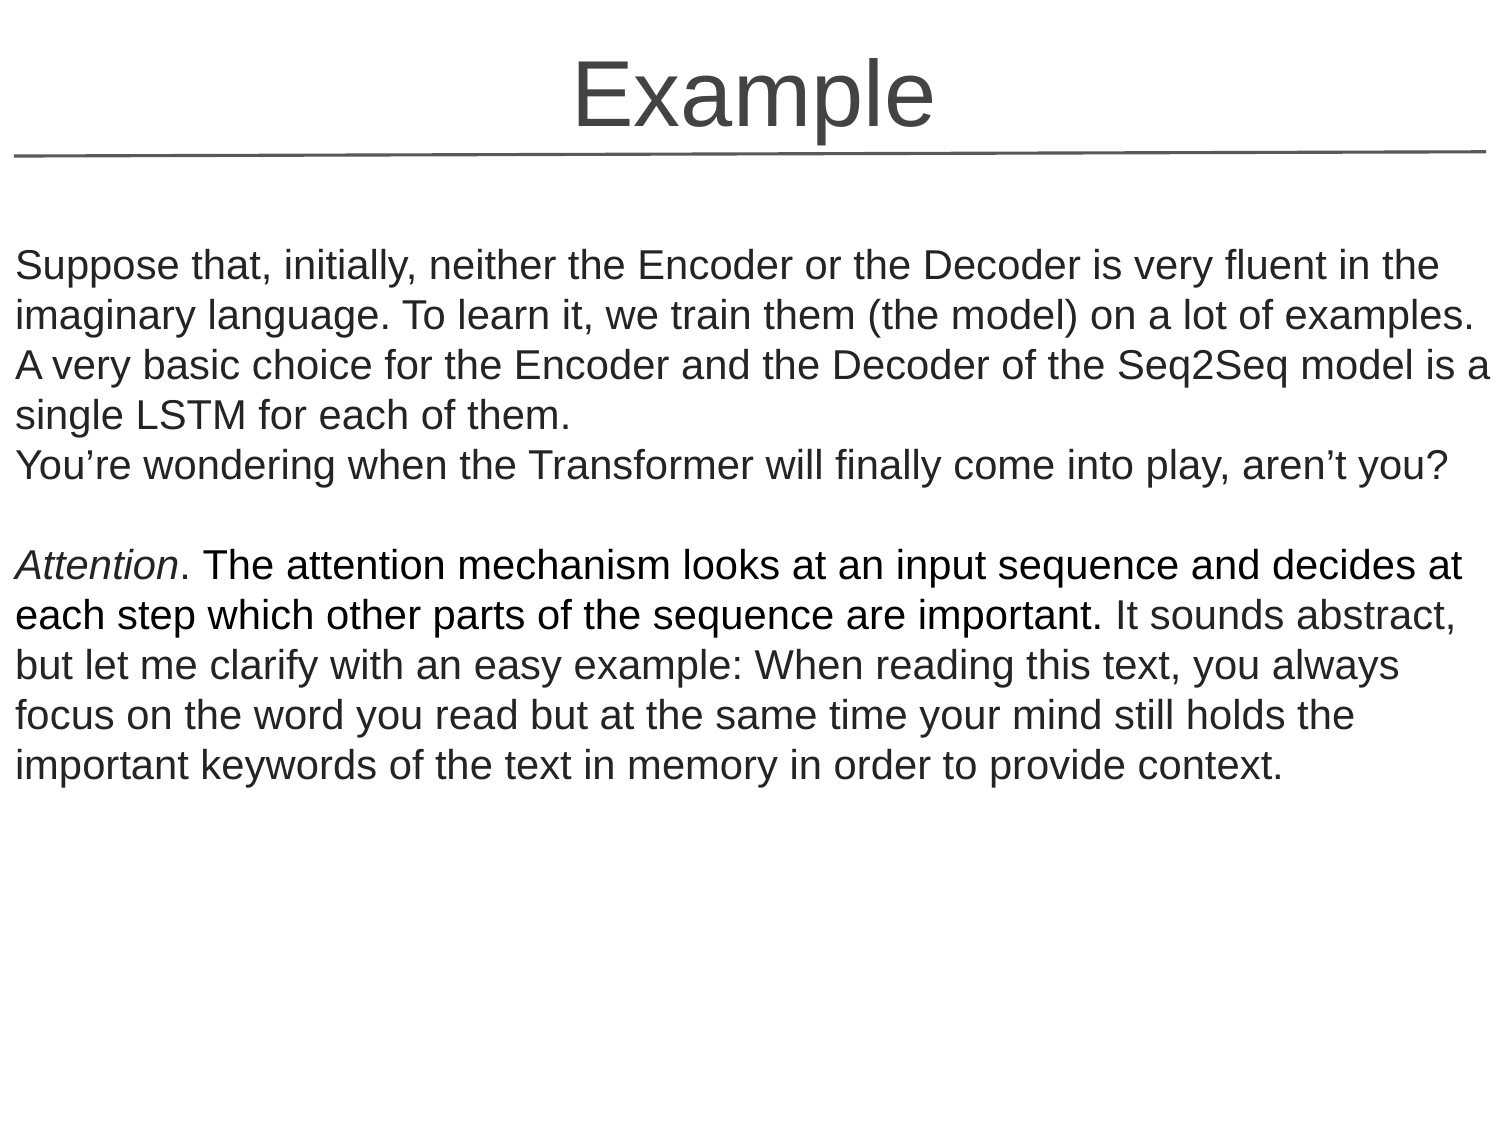

Example

Suppose that, initially, neither the Encoder or the Decoder is very fluent in the imaginary language. To learn it, we train them (the model) on a lot of examples.
A very basic choice for the Encoder and the Decoder of the Seq2Seq model is a single LSTM for each of them.
You’re wondering when the Transformer will finally come into play, aren’t you?

Attention. The attention mechanism looks at an input sequence and decides at each step which other parts of the sequence are important. It sounds abstract, but let me clarify with an easy example: When reading this text, you always focus on the word you read but at the same time your mind still holds the important keywords of the text in memory in order to provide context.